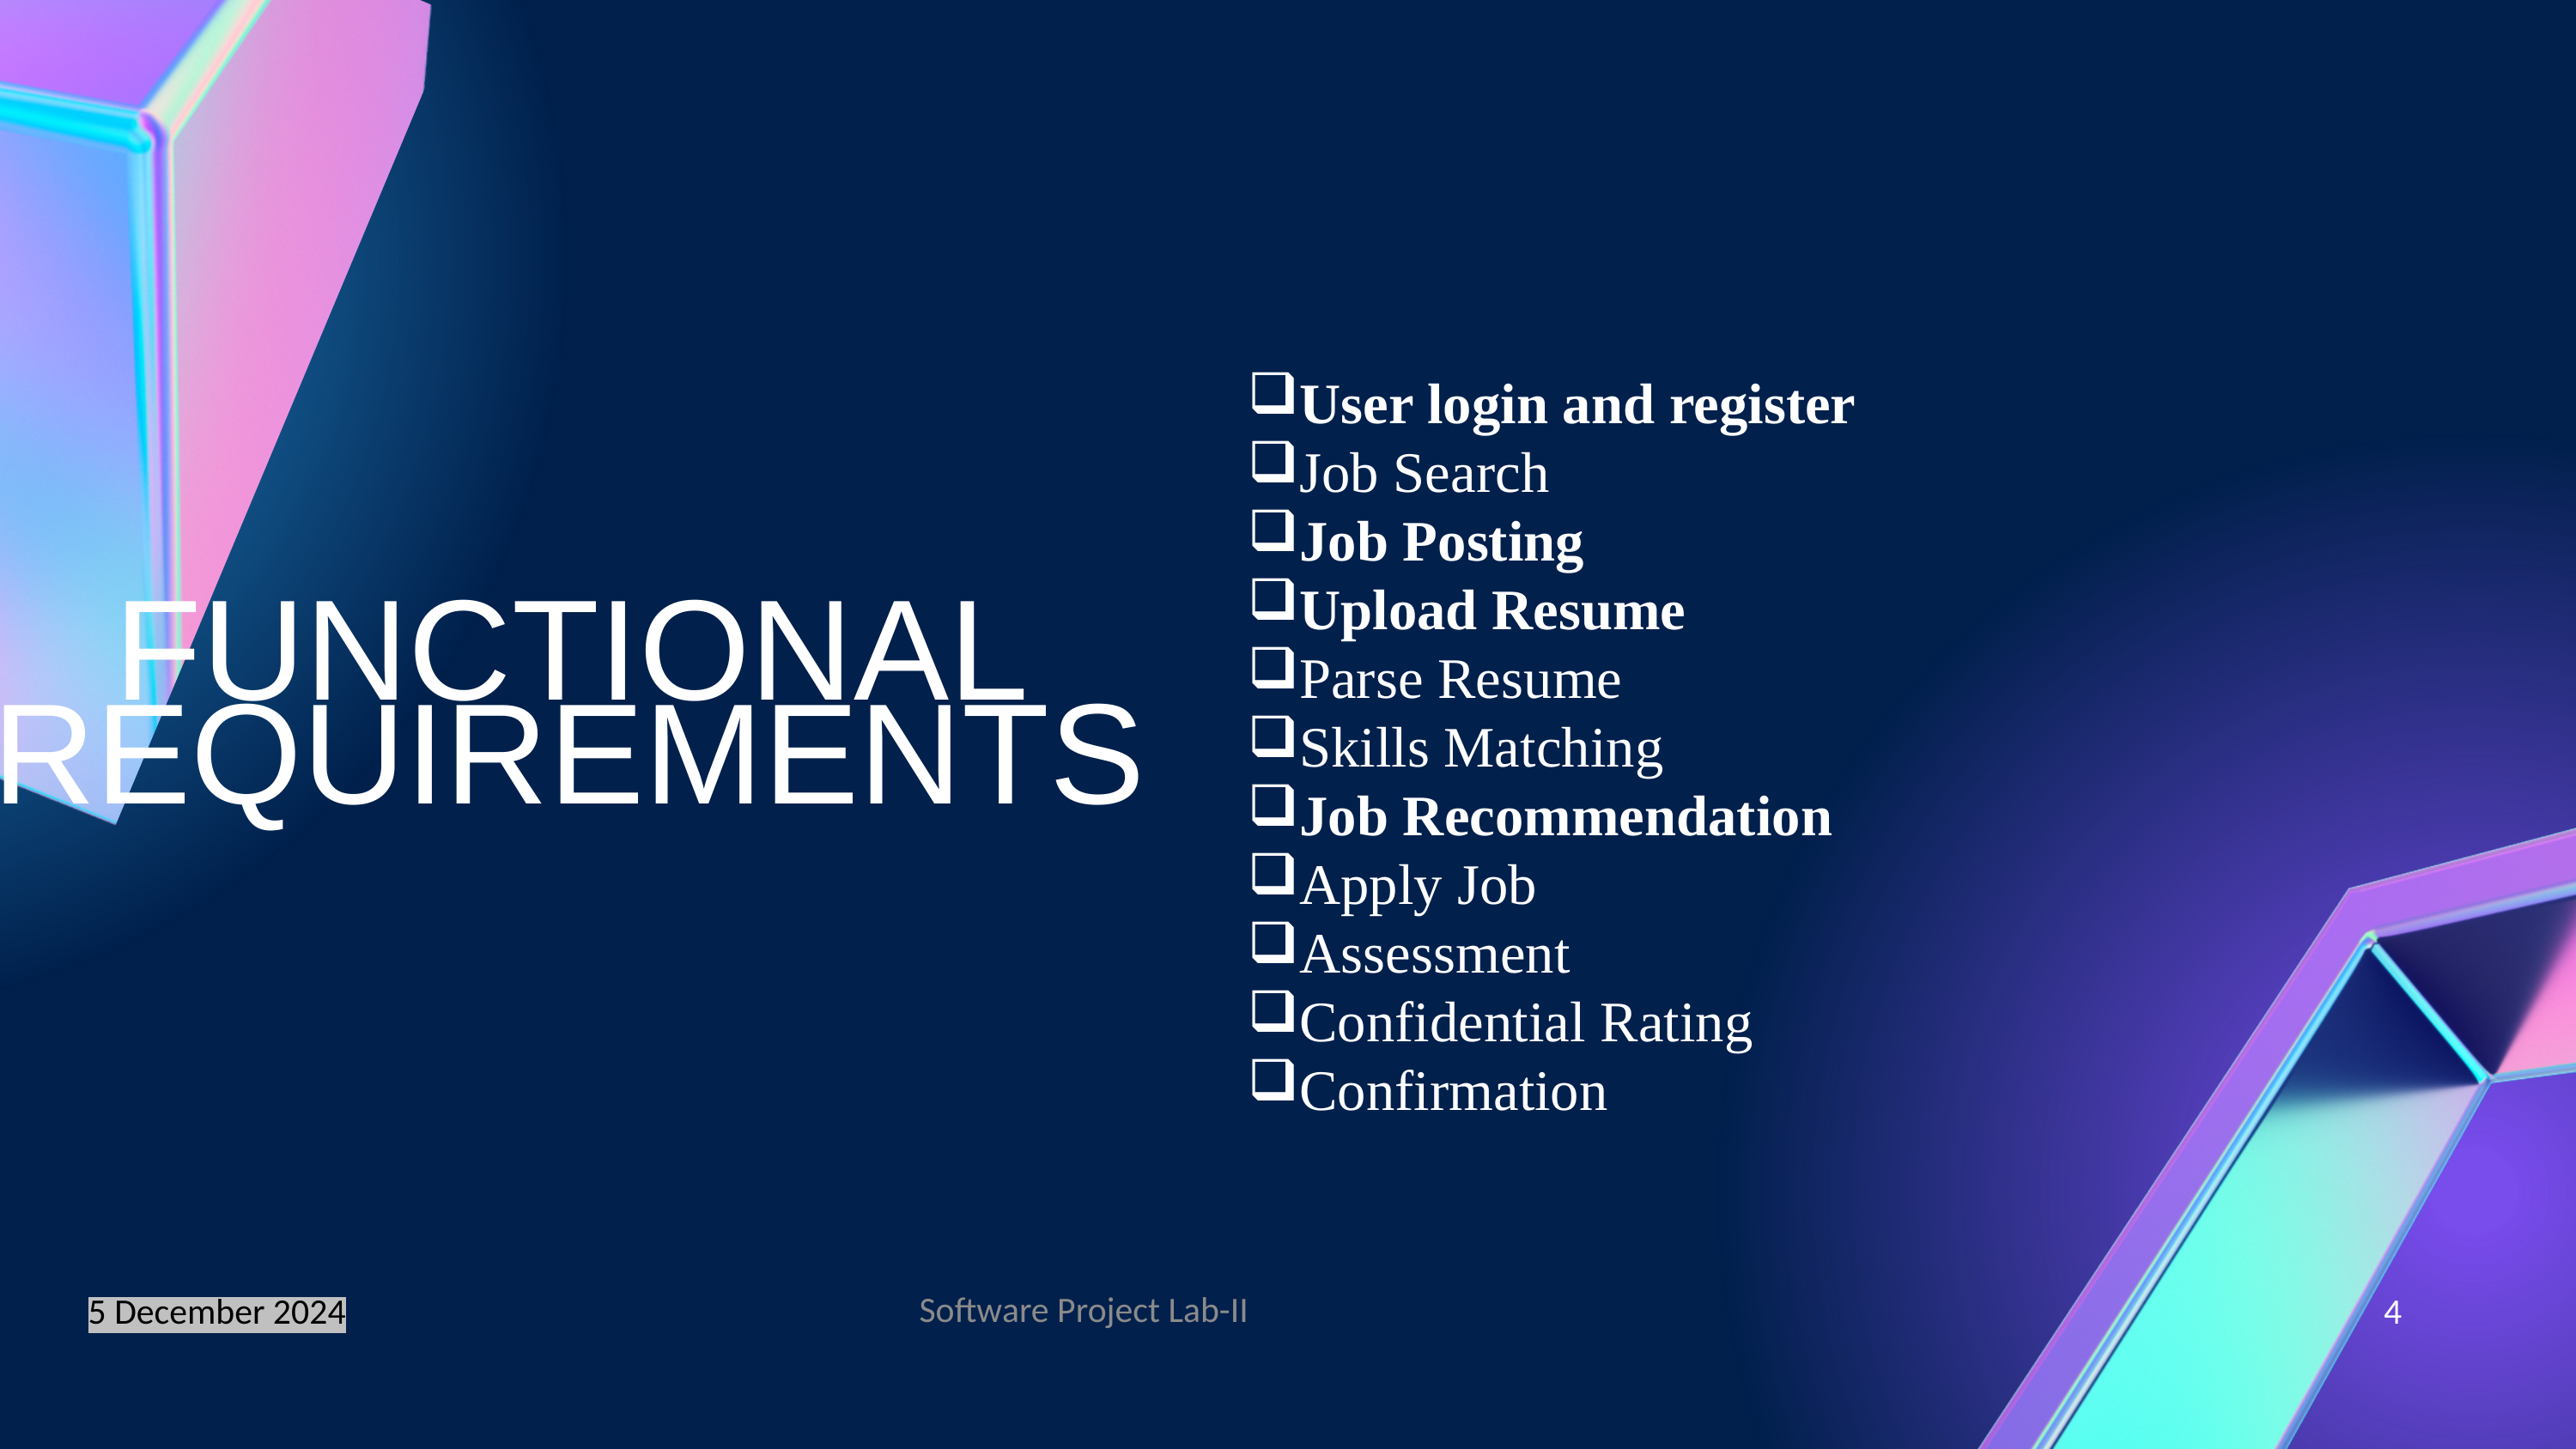

User login and register
Job Search
Job Posting
Upload Resume
Parse Resume
Skills Matching
Job Recommendation
Apply Job
Assessment
Confidential Rating
Confirmation
FUNCTIONAL REQUIREMENTS

Software Project Lab-II
4
5 December 2024